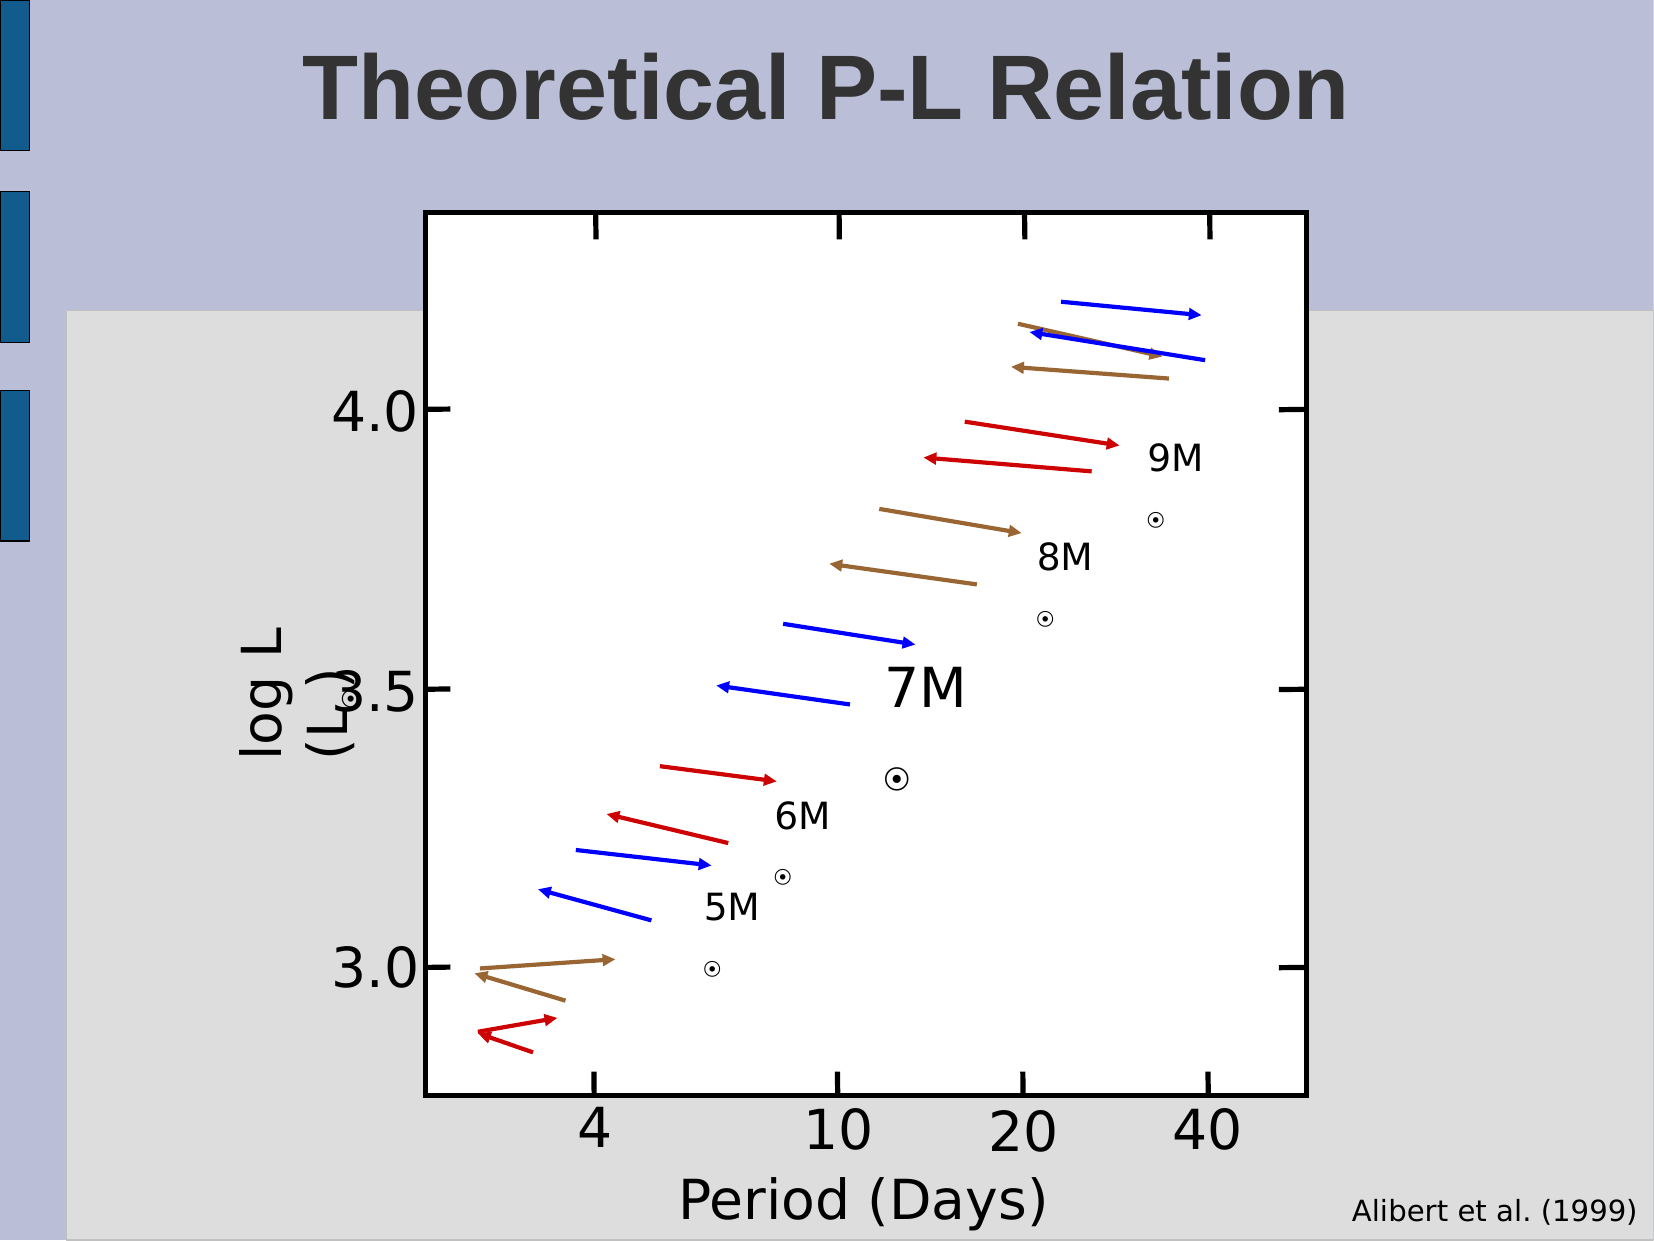

Theoretical P-L Relation

9M🞊
8M🞊
6M🞊
5M🞊
4.0
log L (L🞊)‏
7M🞊
3.5
3.0
4
10
40
20
Period (Days)‏
Alibert et al. (1999)‏